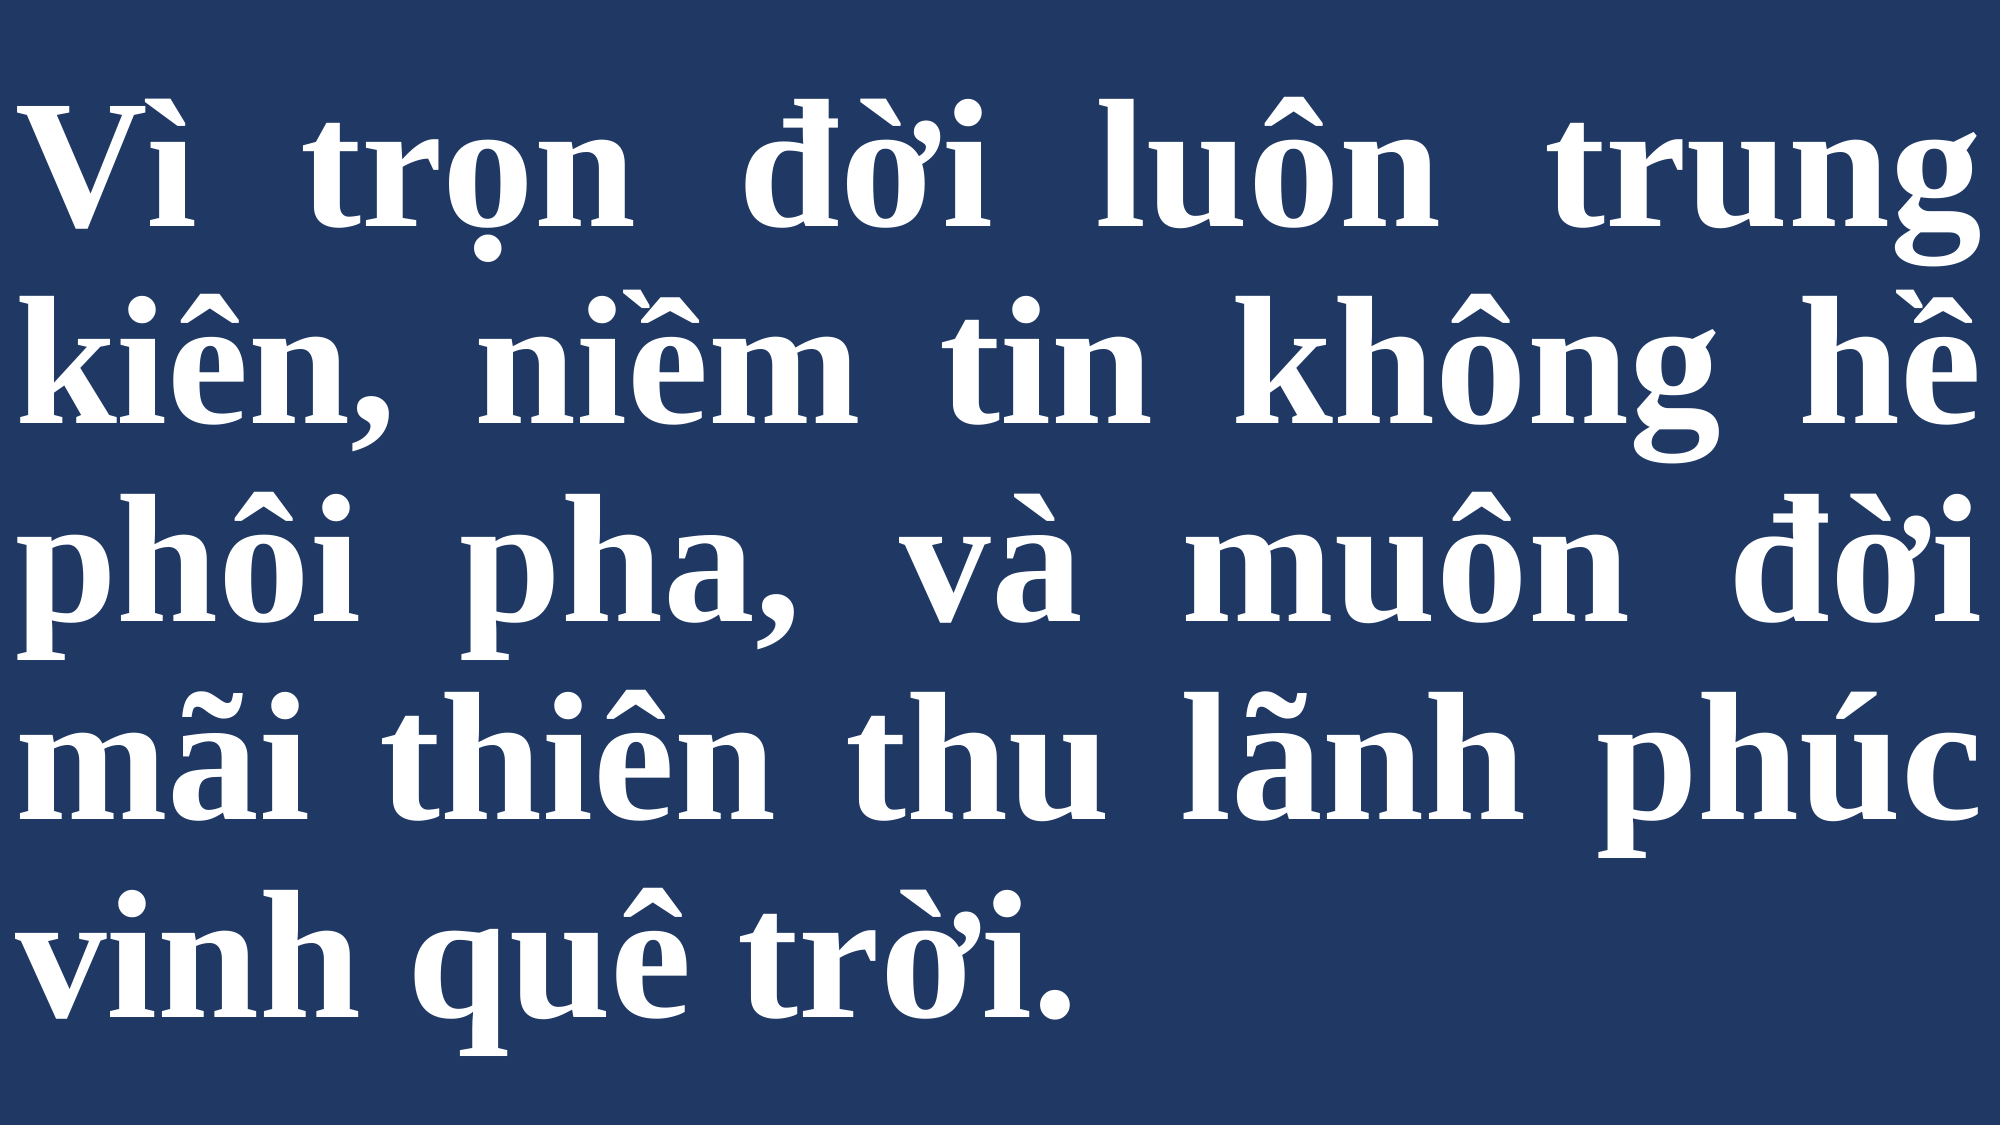

# Vì trọn đời luôn trung kiên, niềm tin không hề phôi pha, và muôn đời mãi thiên thu lãnh phúc vinh quê trời.